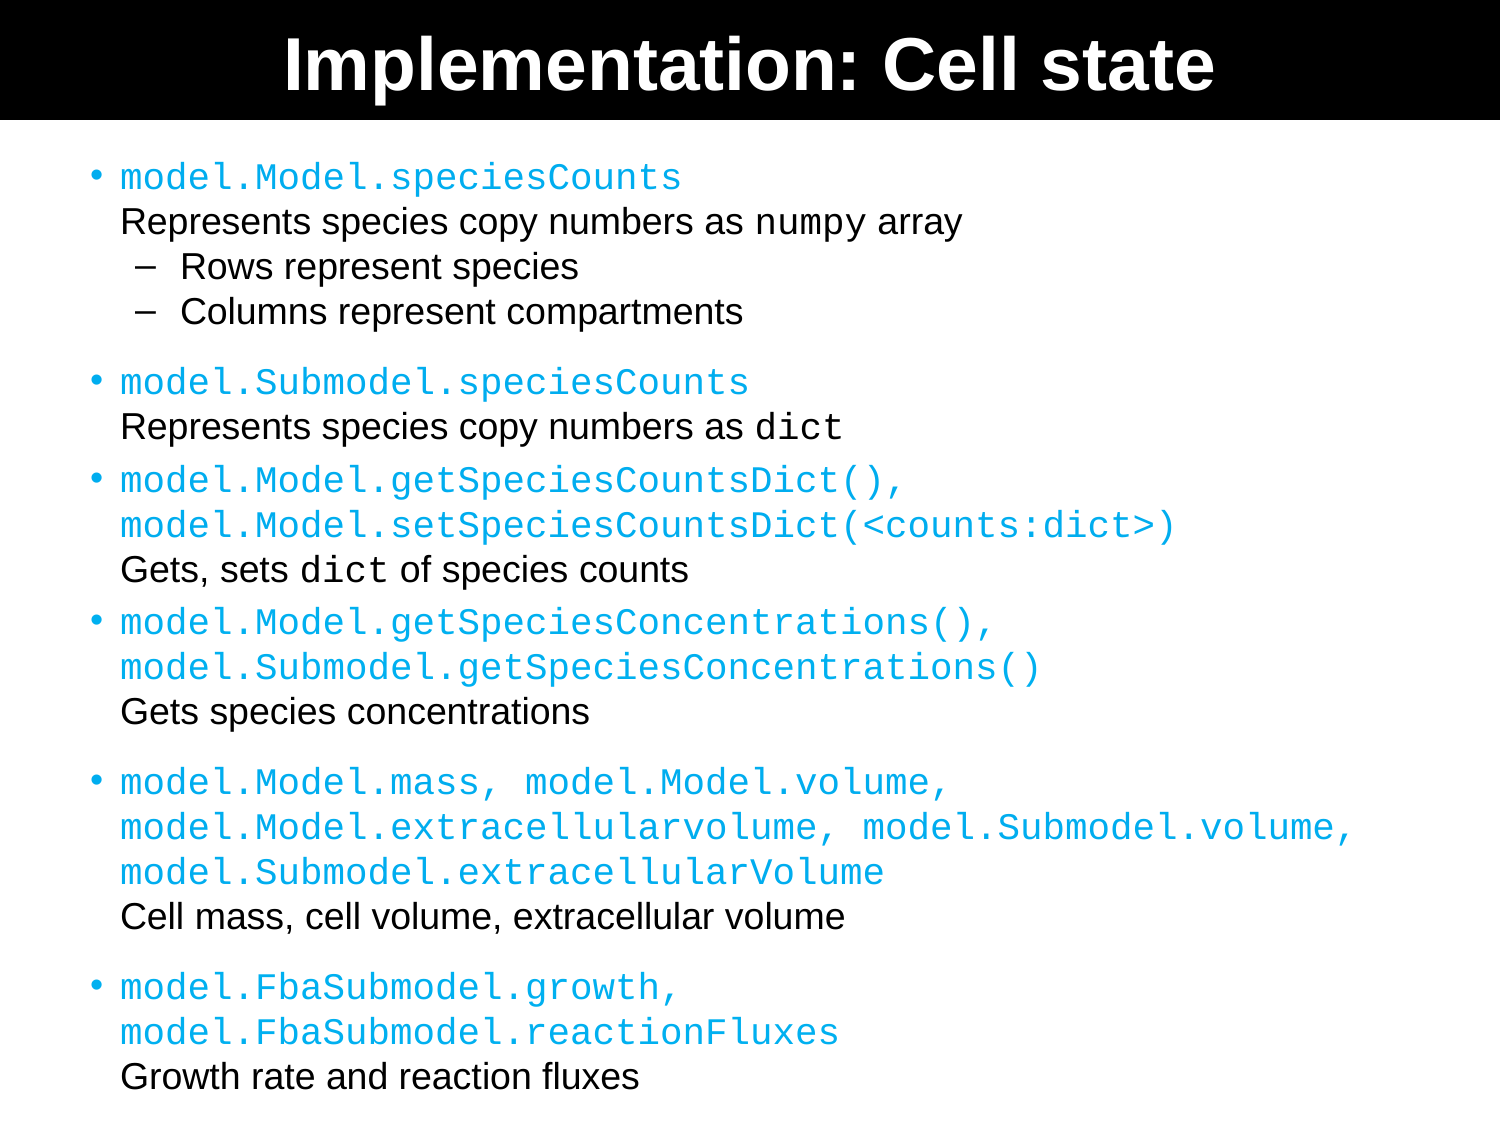

# Implementation: Cell state
model.Model.speciesCounts
Represents species copy numbers as numpy array
Rows represent species
Columns represent compartments
model.Submodel.speciesCounts
Represents species copy numbers as dict
model.Model.getSpeciesCountsDict(), model.Model.setSpeciesCountsDict(<counts:dict>)
Gets, sets dict of species counts
model.Model.getSpeciesConcentrations(), model.Submodel.getSpeciesConcentrations()
Gets species concentrations
model.Model.mass, model.Model.volume, model.Model.extracellularvolume, model.Submodel.volume, model.Submodel.extracellularVolume
Cell mass, cell volume, extracellular volume
model.FbaSubmodel.growth, model.FbaSubmodel.reactionFluxes
Growth rate and reaction fluxes